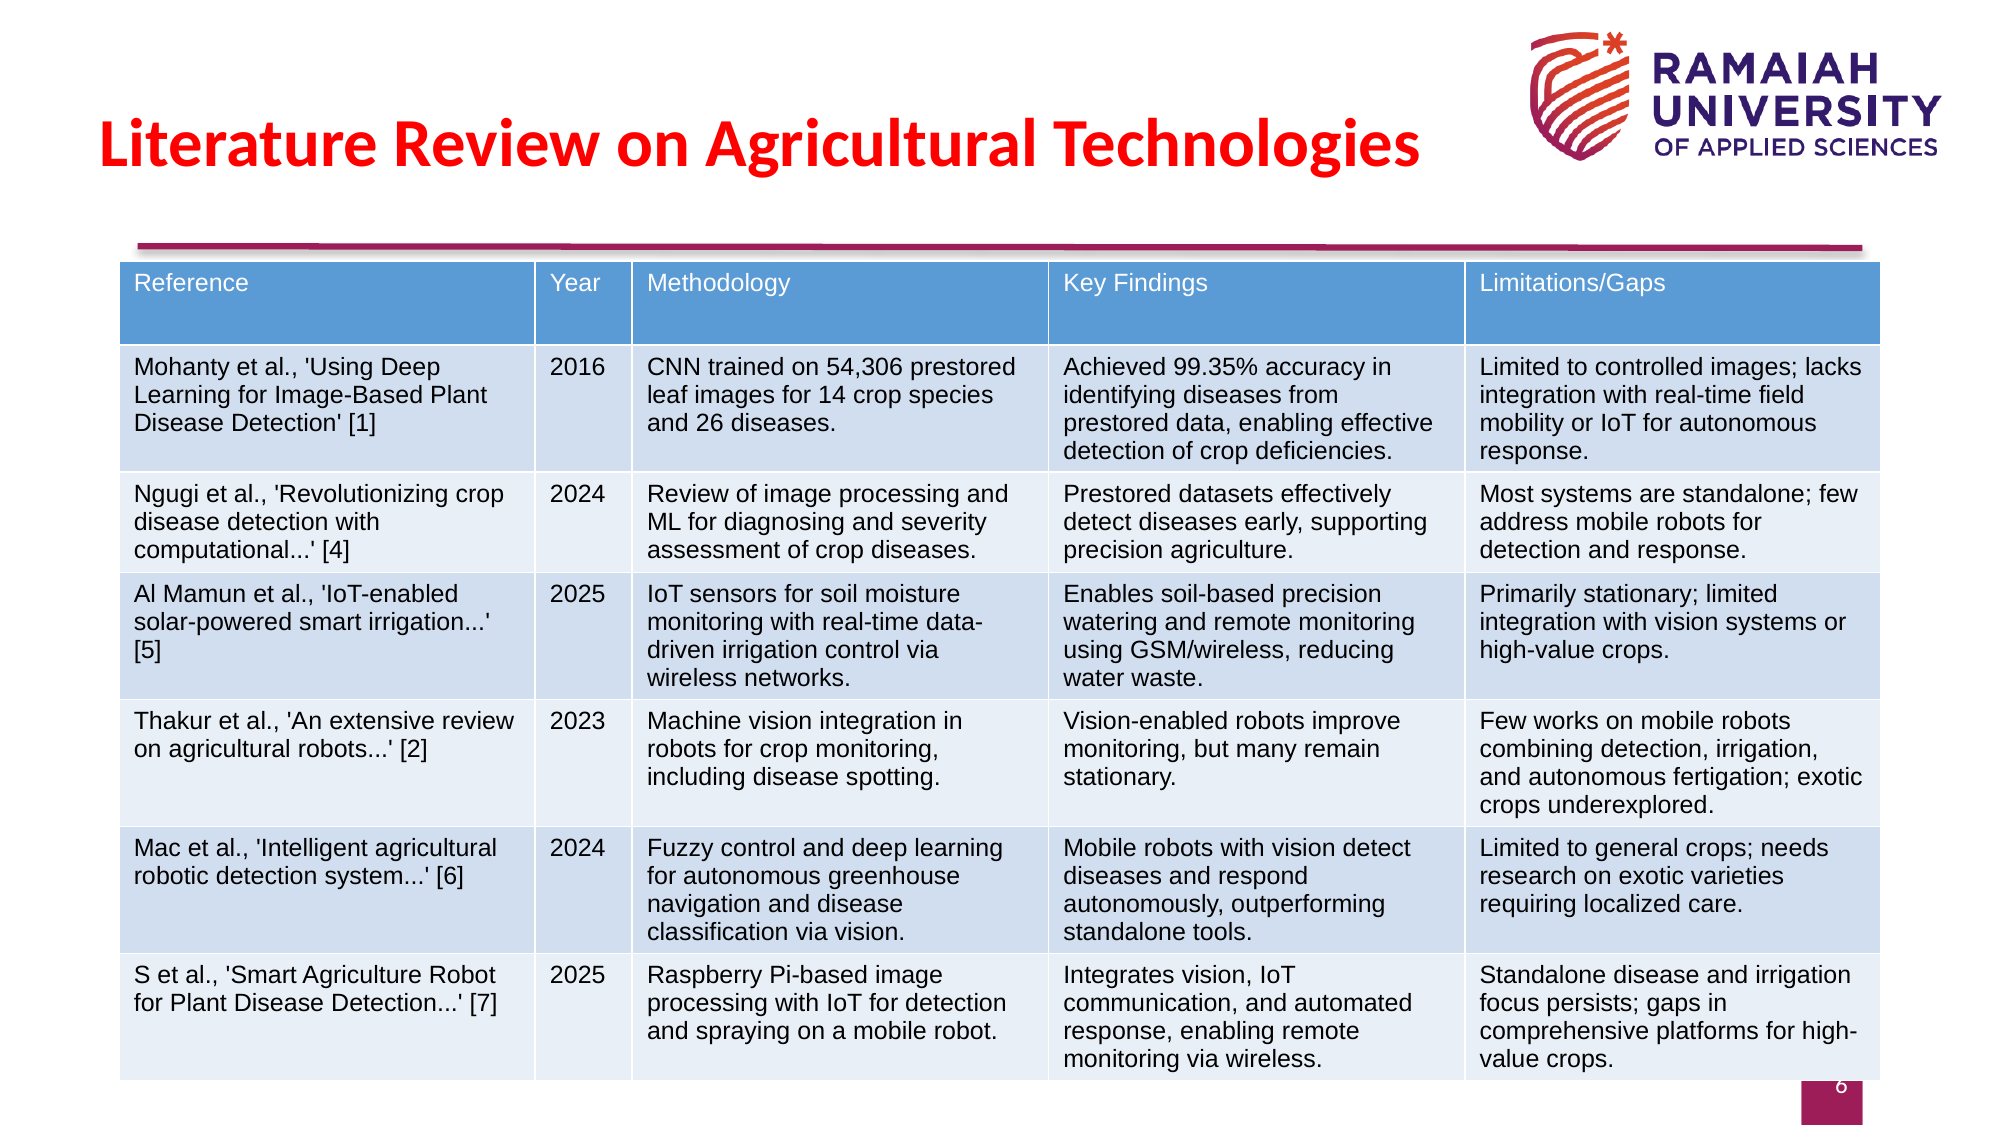

# Literature Review on Agricultural Technologies
| Reference | Year | Methodology | Key Findings | Limitations/Gaps |
| --- | --- | --- | --- | --- |
| Mohanty et al., 'Using Deep Learning for Image-Based Plant Disease Detection' [1] | 2016 | CNN trained on 54,306 prestored leaf images for 14 crop species and 26 diseases. | Achieved 99.35% accuracy in identifying diseases from prestored data, enabling effective detection of crop deficiencies. | Limited to controlled images; lacks integration with real-time field mobility or IoT for autonomous response. |
| Ngugi et al., 'Revolutionizing crop disease detection with computational...' [4] | 2024 | Review of image processing and ML for diagnosing and severity assessment of crop diseases. | Prestored datasets effectively detect diseases early, supporting precision agriculture. | Most systems are standalone; few address mobile robots for detection and response. |
| Al Mamun et al., 'IoT-enabled solar-powered smart irrigation...' [5] | 2025 | IoT sensors for soil moisture monitoring with real-time data-driven irrigation control via wireless networks. | Enables soil-based precision watering and remote monitoring using GSM/wireless, reducing water waste. | Primarily stationary; limited integration with vision systems or high-value crops. |
| Thakur et al., 'An extensive review on agricultural robots...' [2] | 2023 | Machine vision integration in robots for crop monitoring, including disease spotting. | Vision-enabled robots improve monitoring, but many remain stationary. | Few works on mobile robots combining detection, irrigation, and autonomous fertigation; exotic crops underexplored. |
| Mac et al., 'Intelligent agricultural robotic detection system...' [6] | 2024 | Fuzzy control and deep learning for autonomous greenhouse navigation and disease classification via vision. | Mobile robots with vision detect diseases and respond autonomously, outperforming standalone tools. | Limited to general crops; needs research on exotic varieties requiring localized care. |
| S et al., 'Smart Agriculture Robot for Plant Disease Detection...' [7] | 2025 | Raspberry Pi-based image processing with IoT for detection and spraying on a mobile robot. | Integrates vision, IoT communication, and automated response, enabling remote monitoring via wireless. | Standalone disease and irrigation focus persists; gaps in comprehensive platforms for high-value crops. |